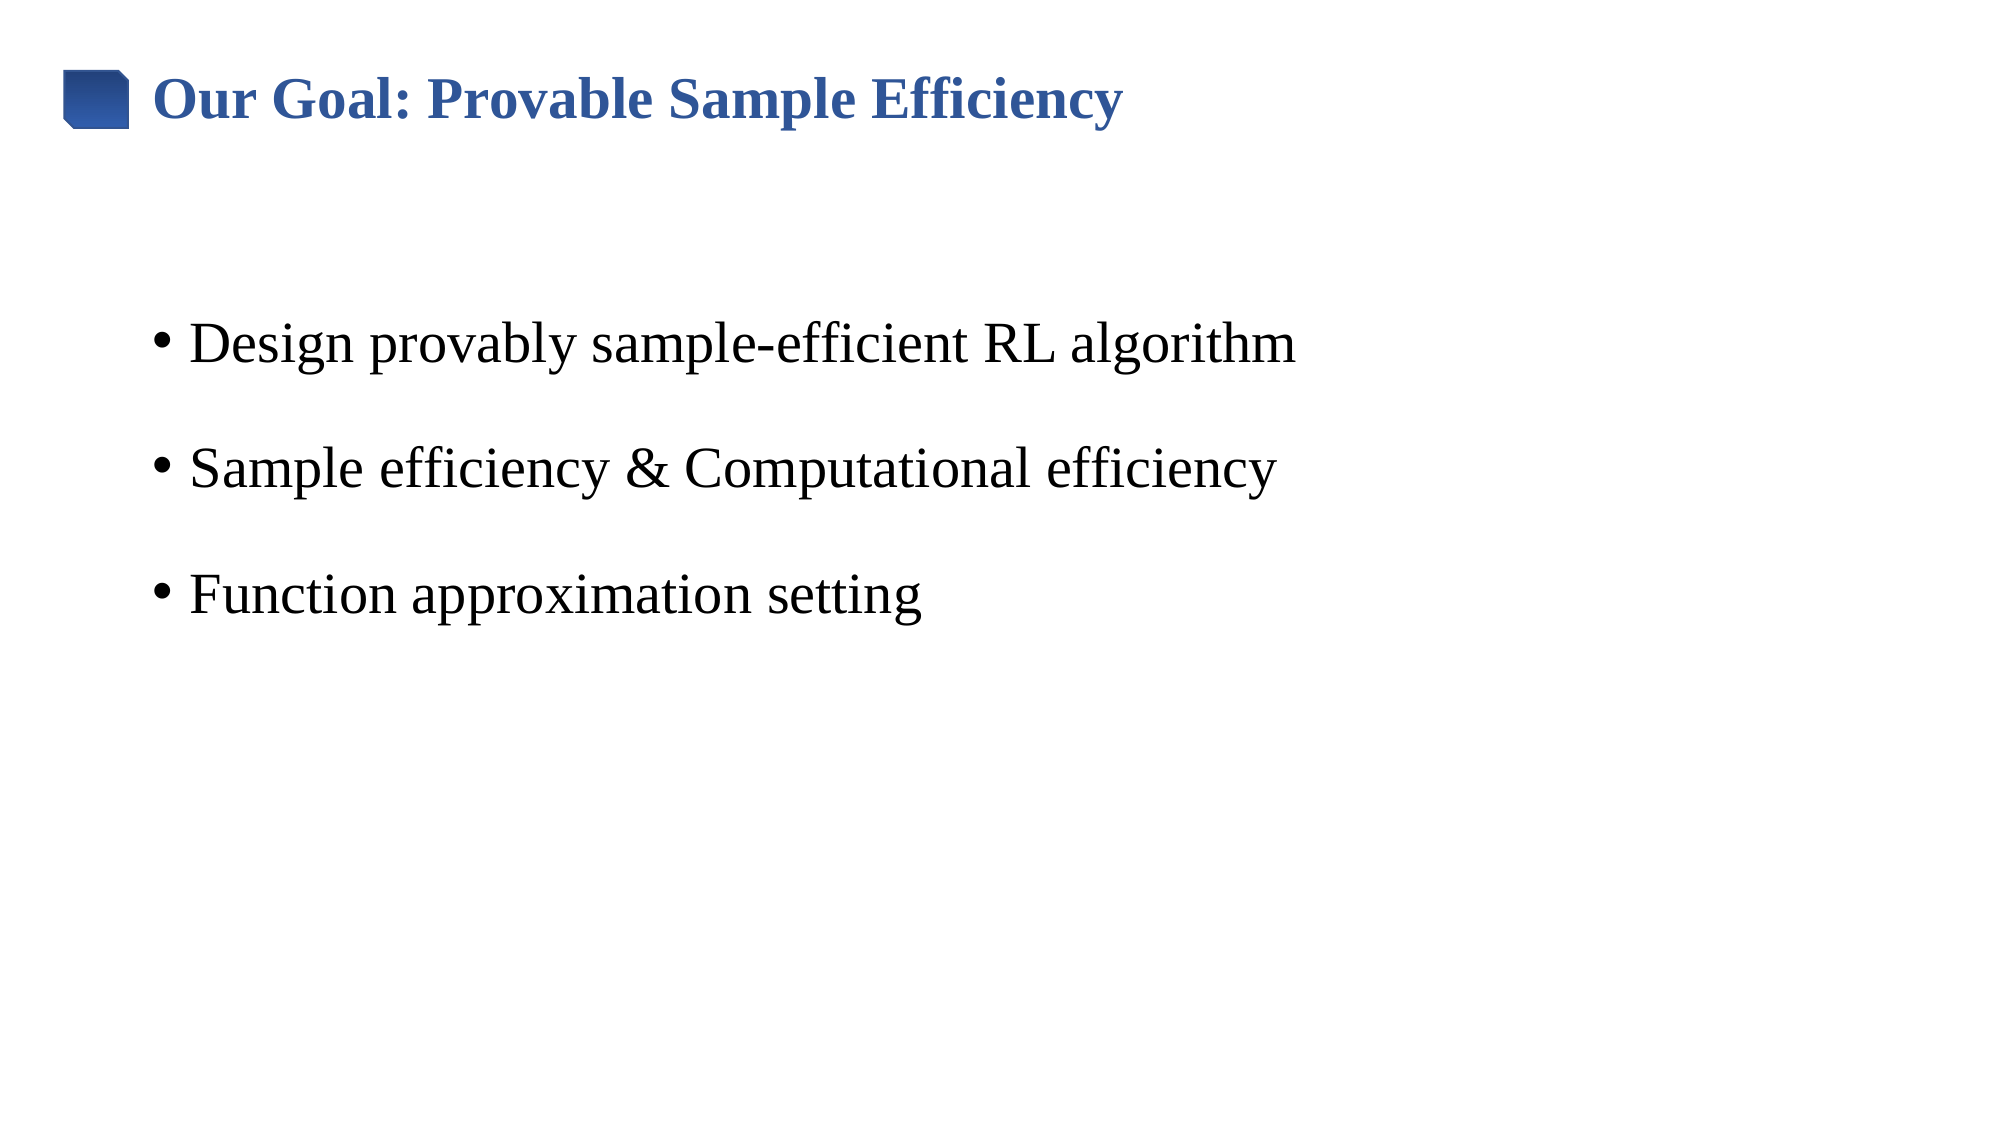

# Our Goal: Provable Sample Efficiency
Design provably sample-efficient RL algorithm
Sample efficiency & Computational efficiency
Function approximation setting